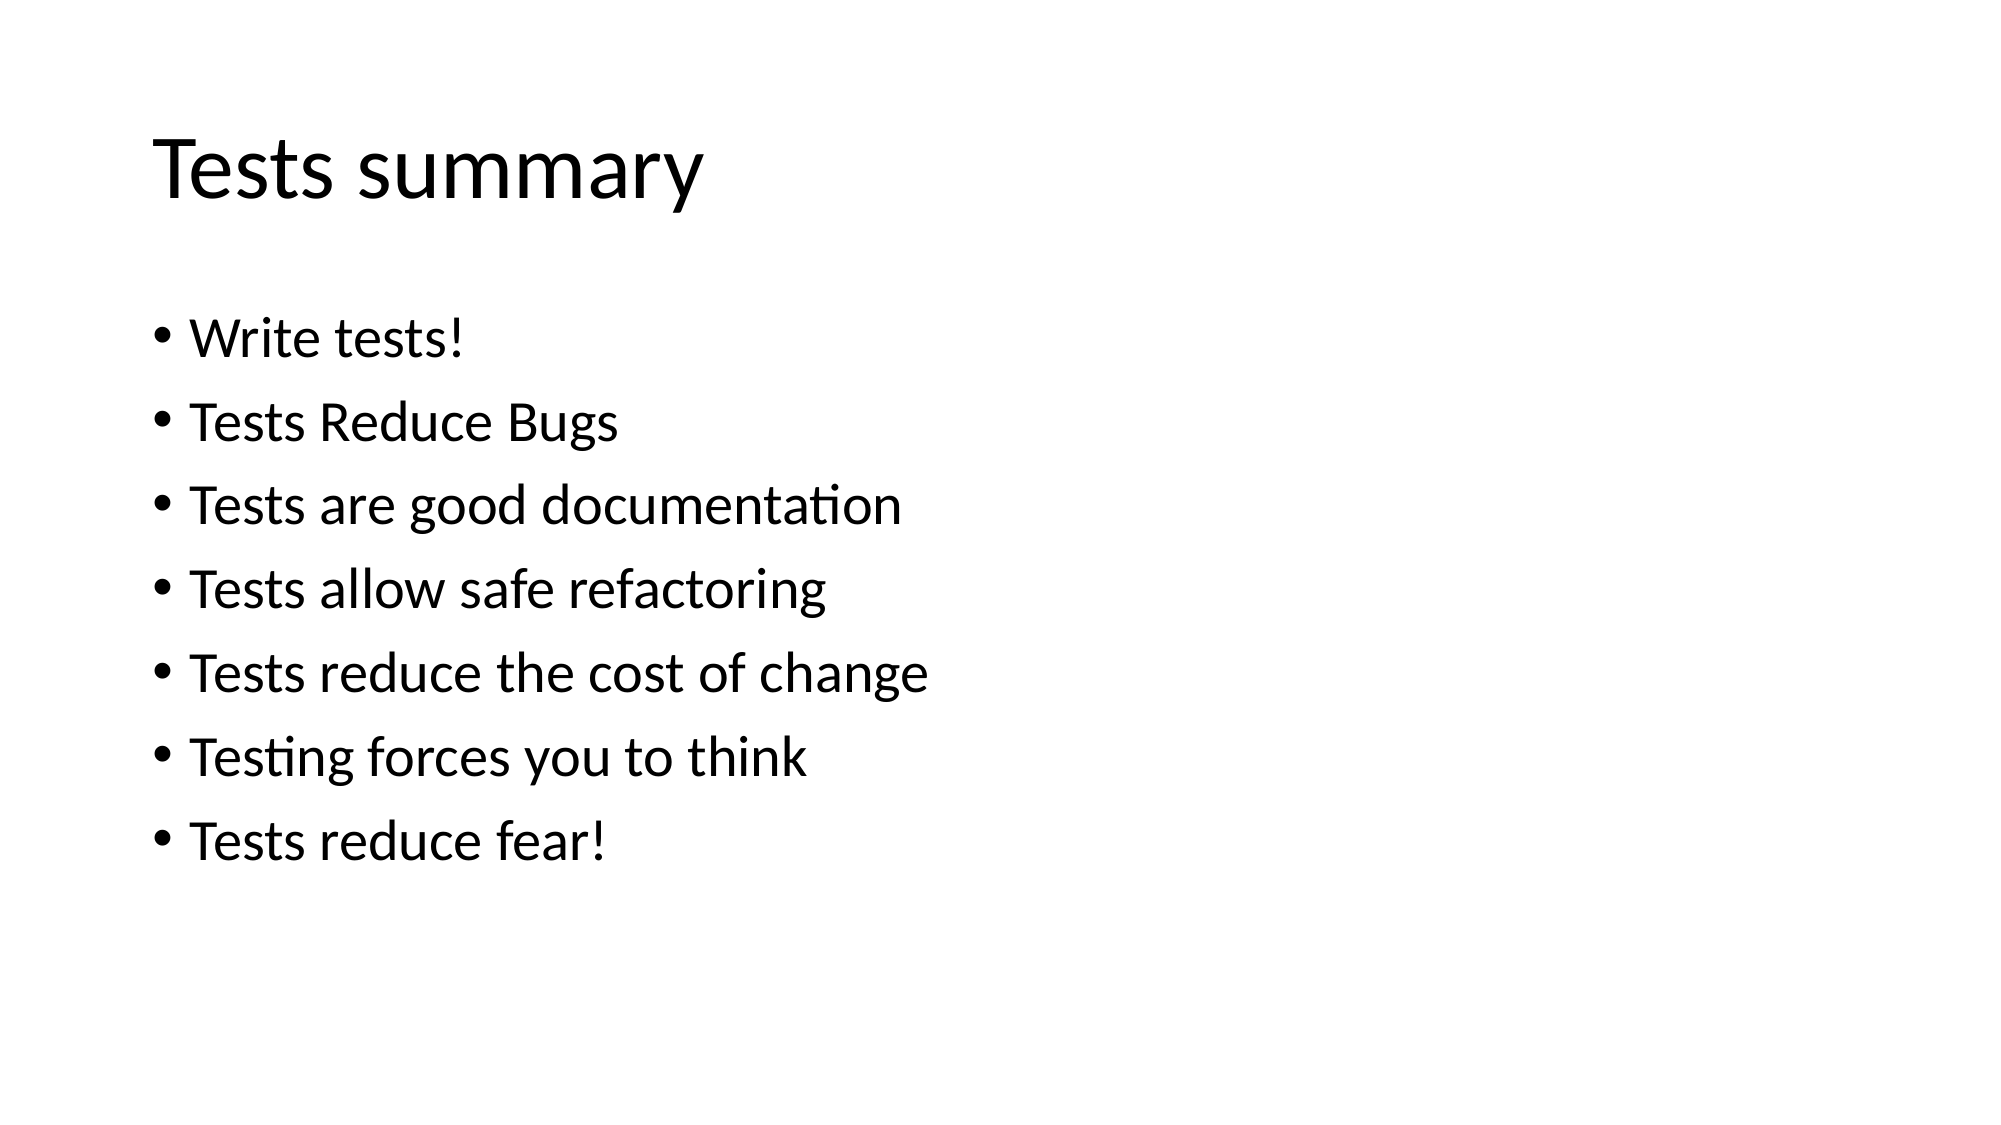

# Tests summary
Write tests!
Tests Reduce Bugs
Tests are good documentation
Tests allow safe refactoring
Tests reduce the cost of change
Testing forces you to think
Tests reduce fear!